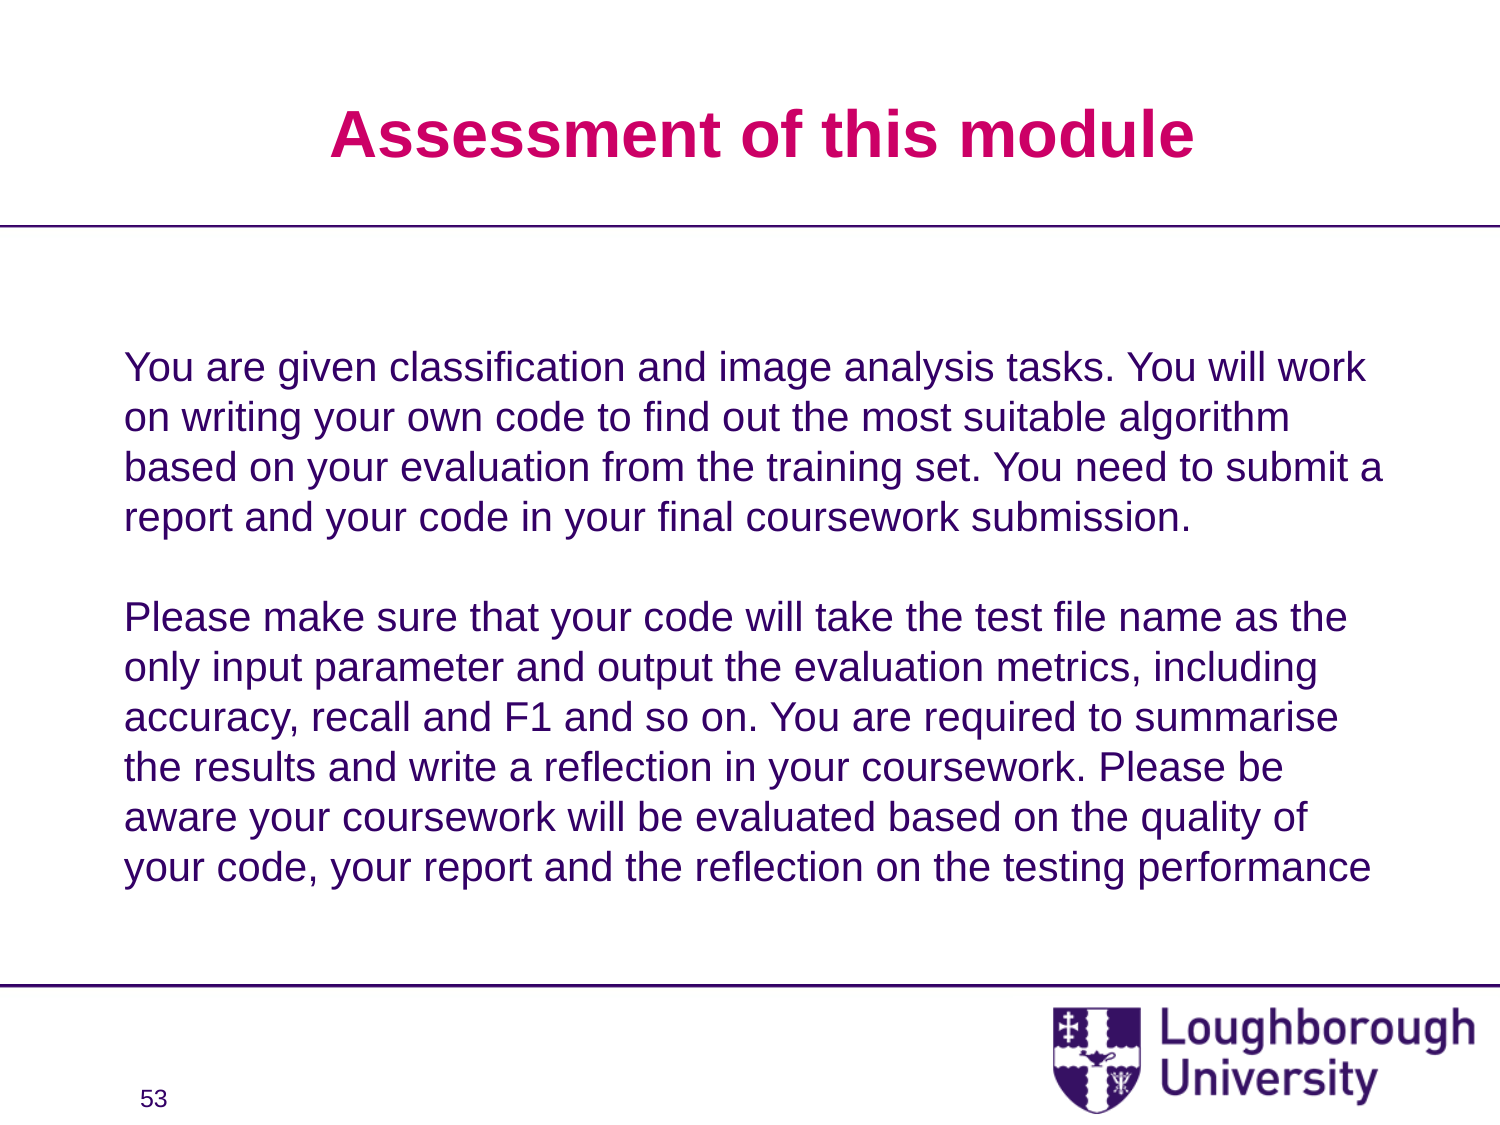

# Assessment of this module
You are given classification and image analysis tasks. You will work on writing your own code to find out the most suitable algorithm based on your evaluation from the training set. You need to submit a report and your code in your final coursework submission.

Please make sure that your code will take the test file name as the only input parameter and output the evaluation metrics, including accuracy, recall and F1 and so on. You are required to summarise the results and write a reflection in your coursework. Please be aware your coursework will be evaluated based on the quality of your code, your report and the reflection on the testing performance
53